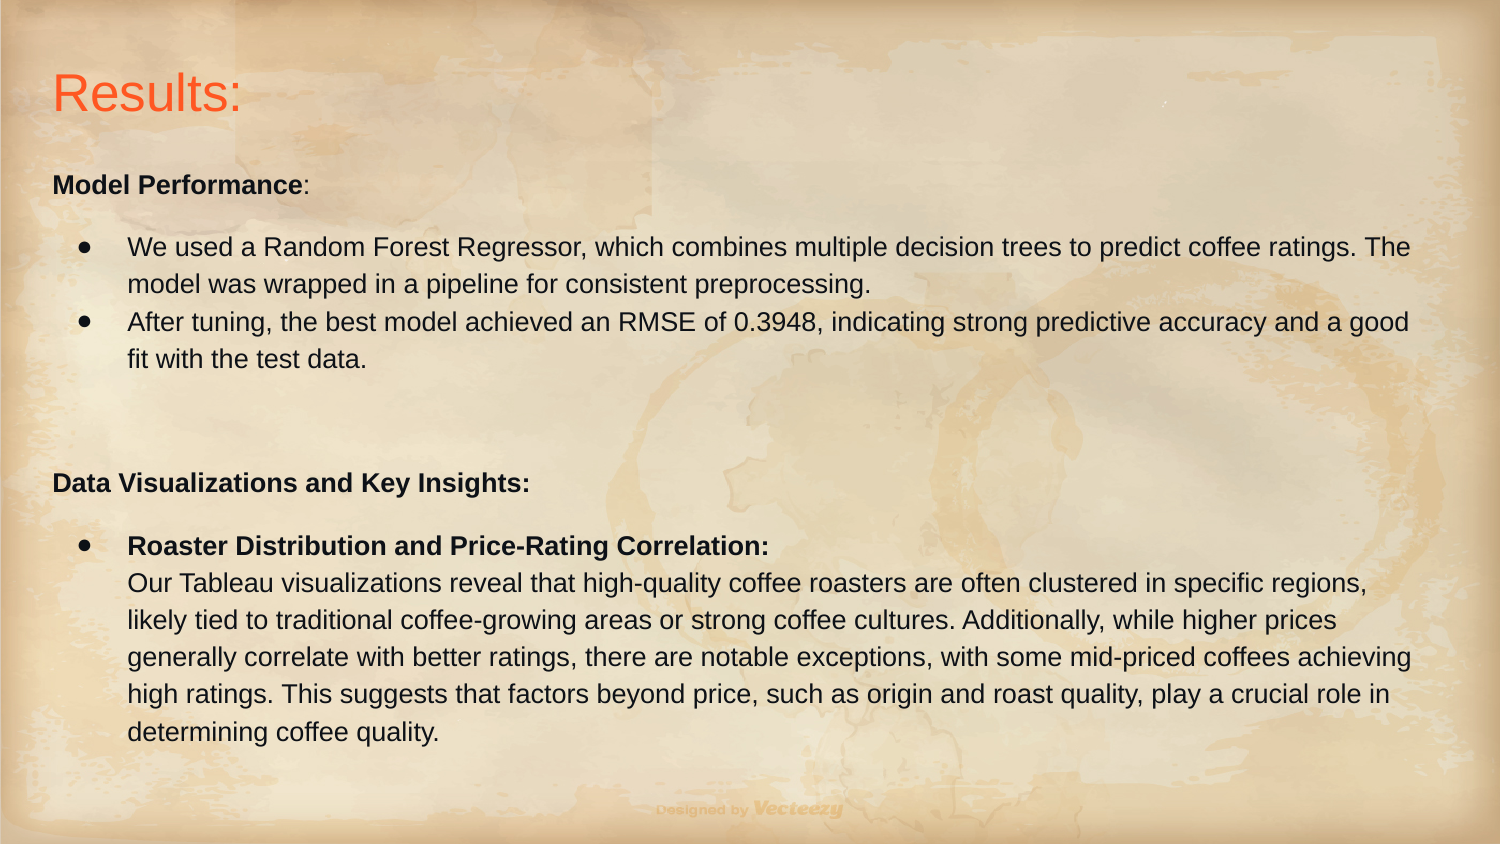

# Results:
Model Performance:
We used a Random Forest Regressor, which combines multiple decision trees to predict coffee ratings. The model was wrapped in a pipeline for consistent preprocessing.
After tuning, the best model achieved an RMSE of 0.3948, indicating strong predictive accuracy and a good fit with the test data.

Data Visualizations and Key Insights:
Roaster Distribution and Price-Rating Correlation:
Our Tableau visualizations reveal that high-quality coffee roasters are often clustered in specific regions, likely tied to traditional coffee-growing areas or strong coffee cultures. Additionally, while higher prices generally correlate with better ratings, there are notable exceptions, with some mid-priced coffees achieving high ratings. This suggests that factors beyond price, such as origin and roast quality, play a crucial role in determining coffee quality.